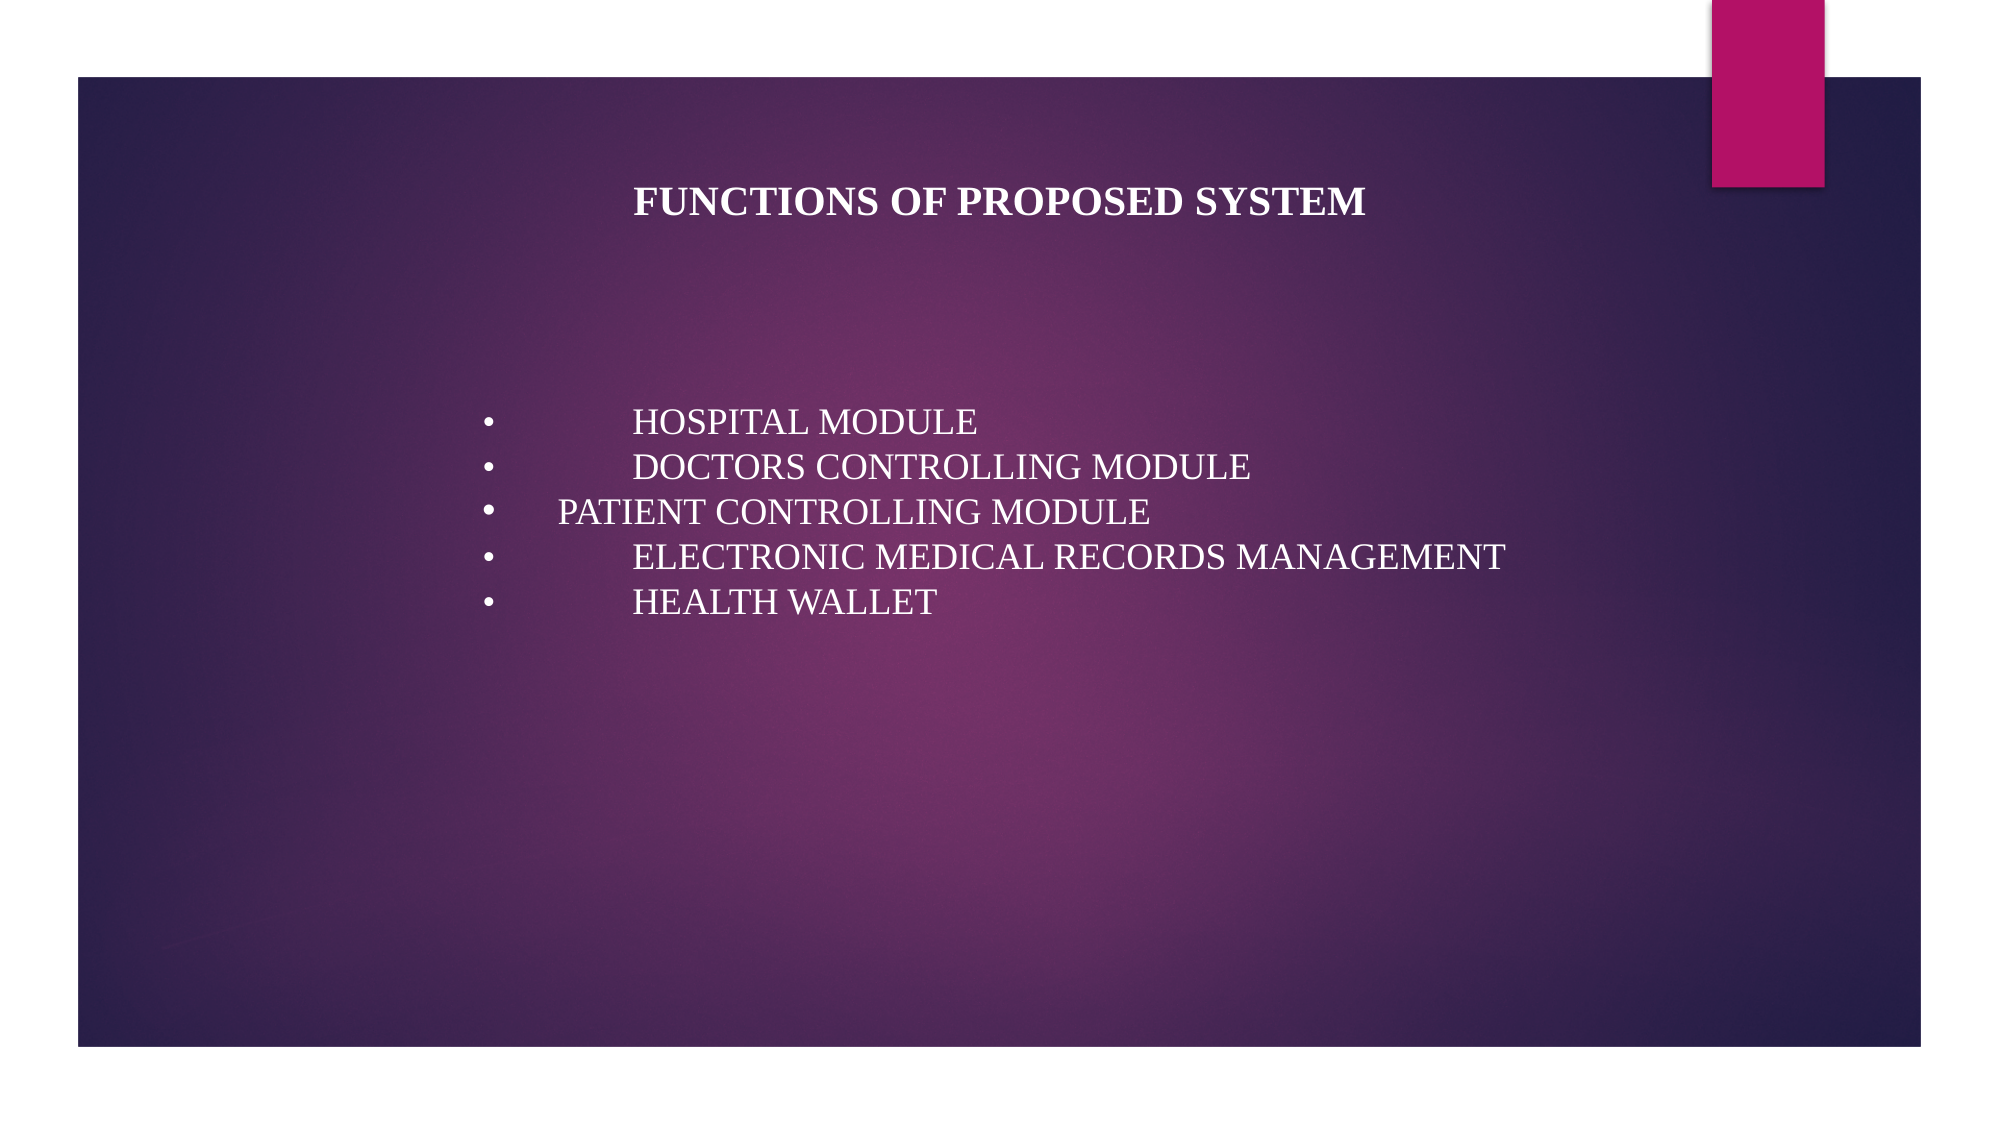

FUNCTIONS OF PROPOSED SYSTEM
•	HOSPITAL MODULE
•	DOCTORS CONTROLLING MODULE
   PATIENT CONTROLLING MODULE
•	ELECTRONIC MEDICAL RECORDS MANAGEMENT
•	HEALTH WALLET